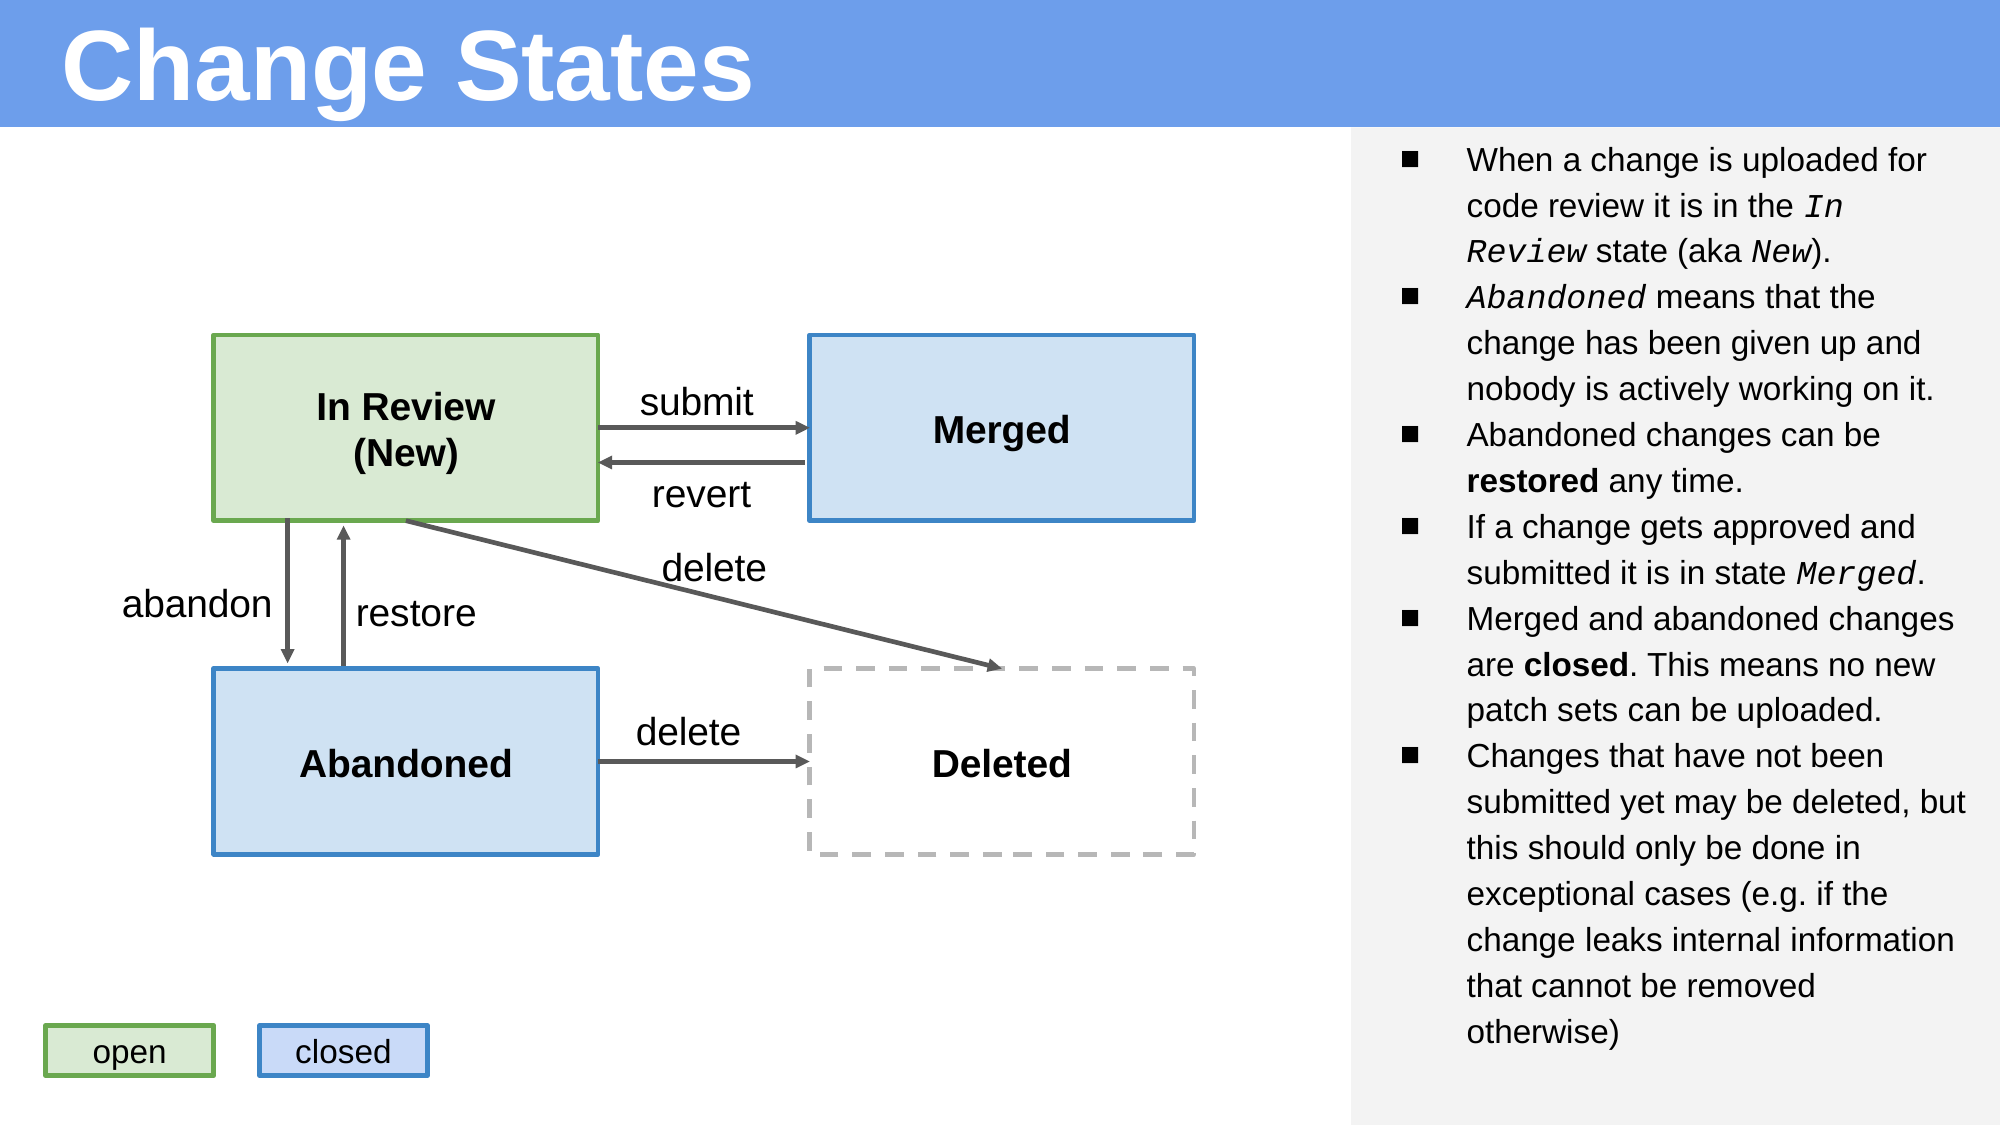

# Change States

When a change is uploaded for code review it is in the In Review state (aka New).
Abandoned means that the change has been given up and nobody is actively working on it.
Abandoned changes can be restored any time.
If a change gets approved and submitted it is in state Merged.
Merged and abandoned changes are closed. This means no new patch sets can be uploaded.
Changes that have not been submitted yet may be deleted, but this should only be done in exceptional cases (e.g. if the change leaks internal information that cannot be removed otherwise)

In Review
(New)
Merged
submit
revert
delete
abandon
restore
Abandoned
Deleted
delete
open
closed